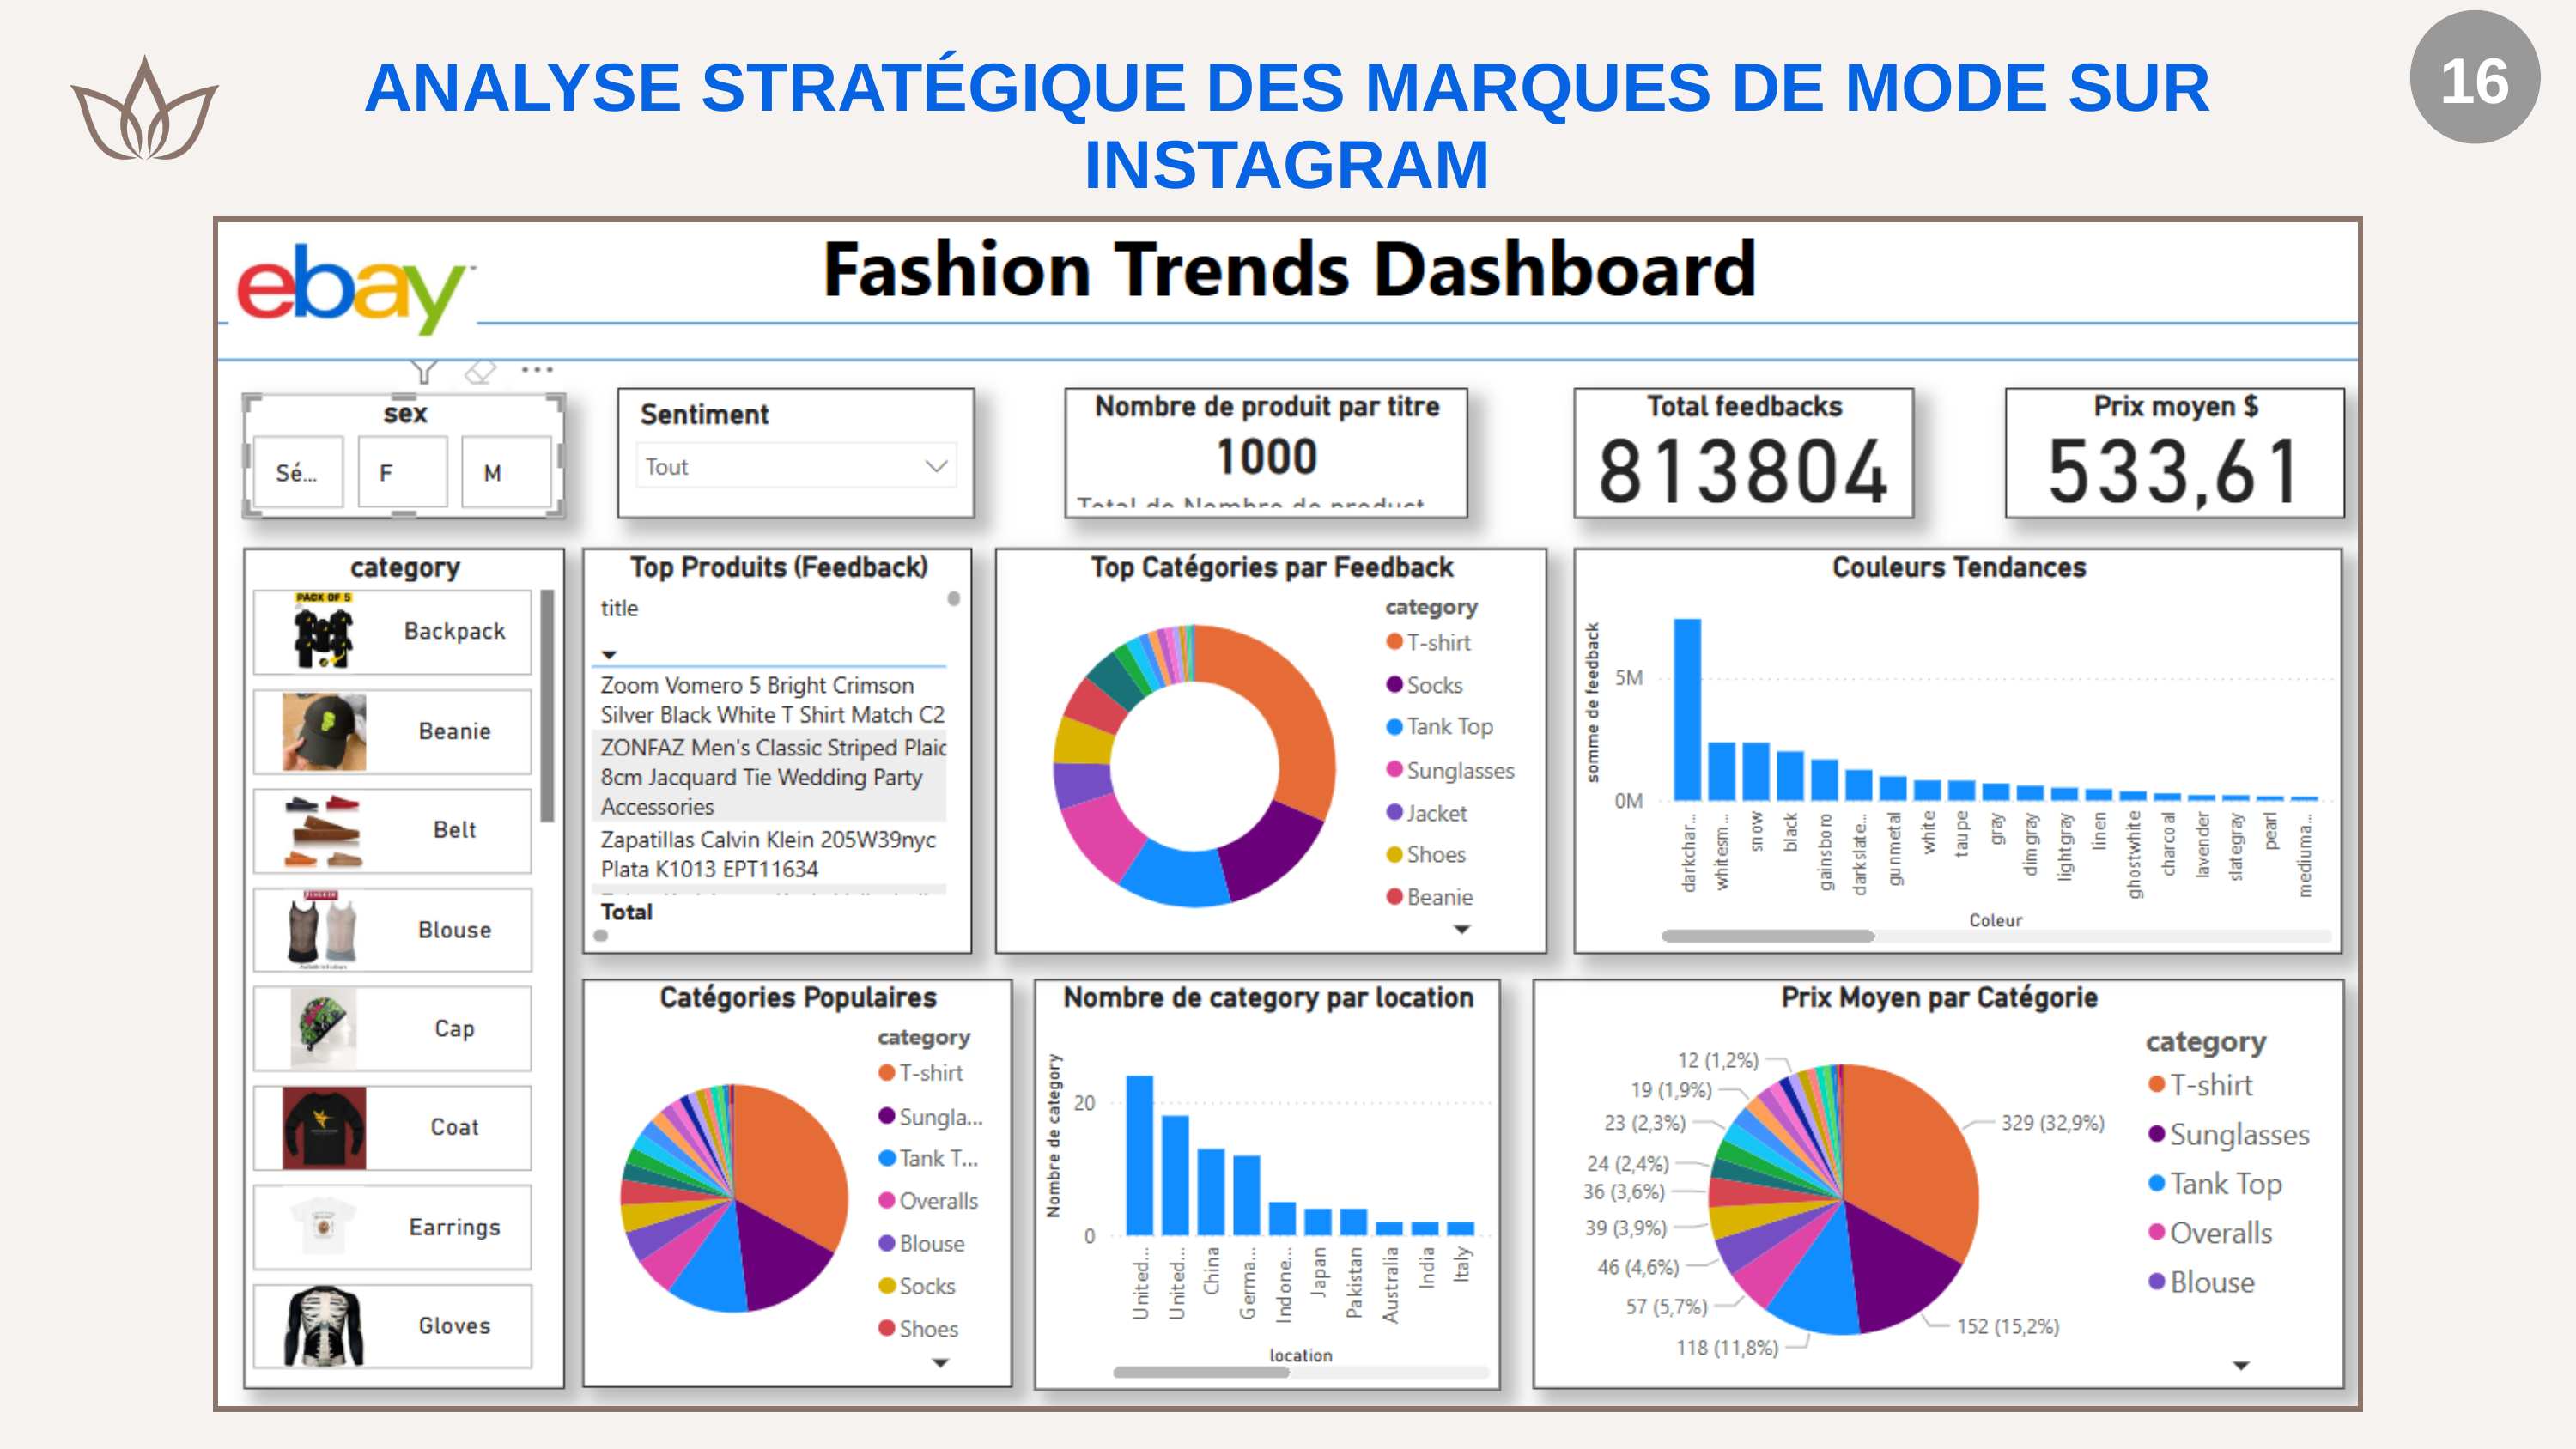

16
ANALYSE STRATÉGIQUE DES MARQUES DE MODE SUR INSTAGRAM